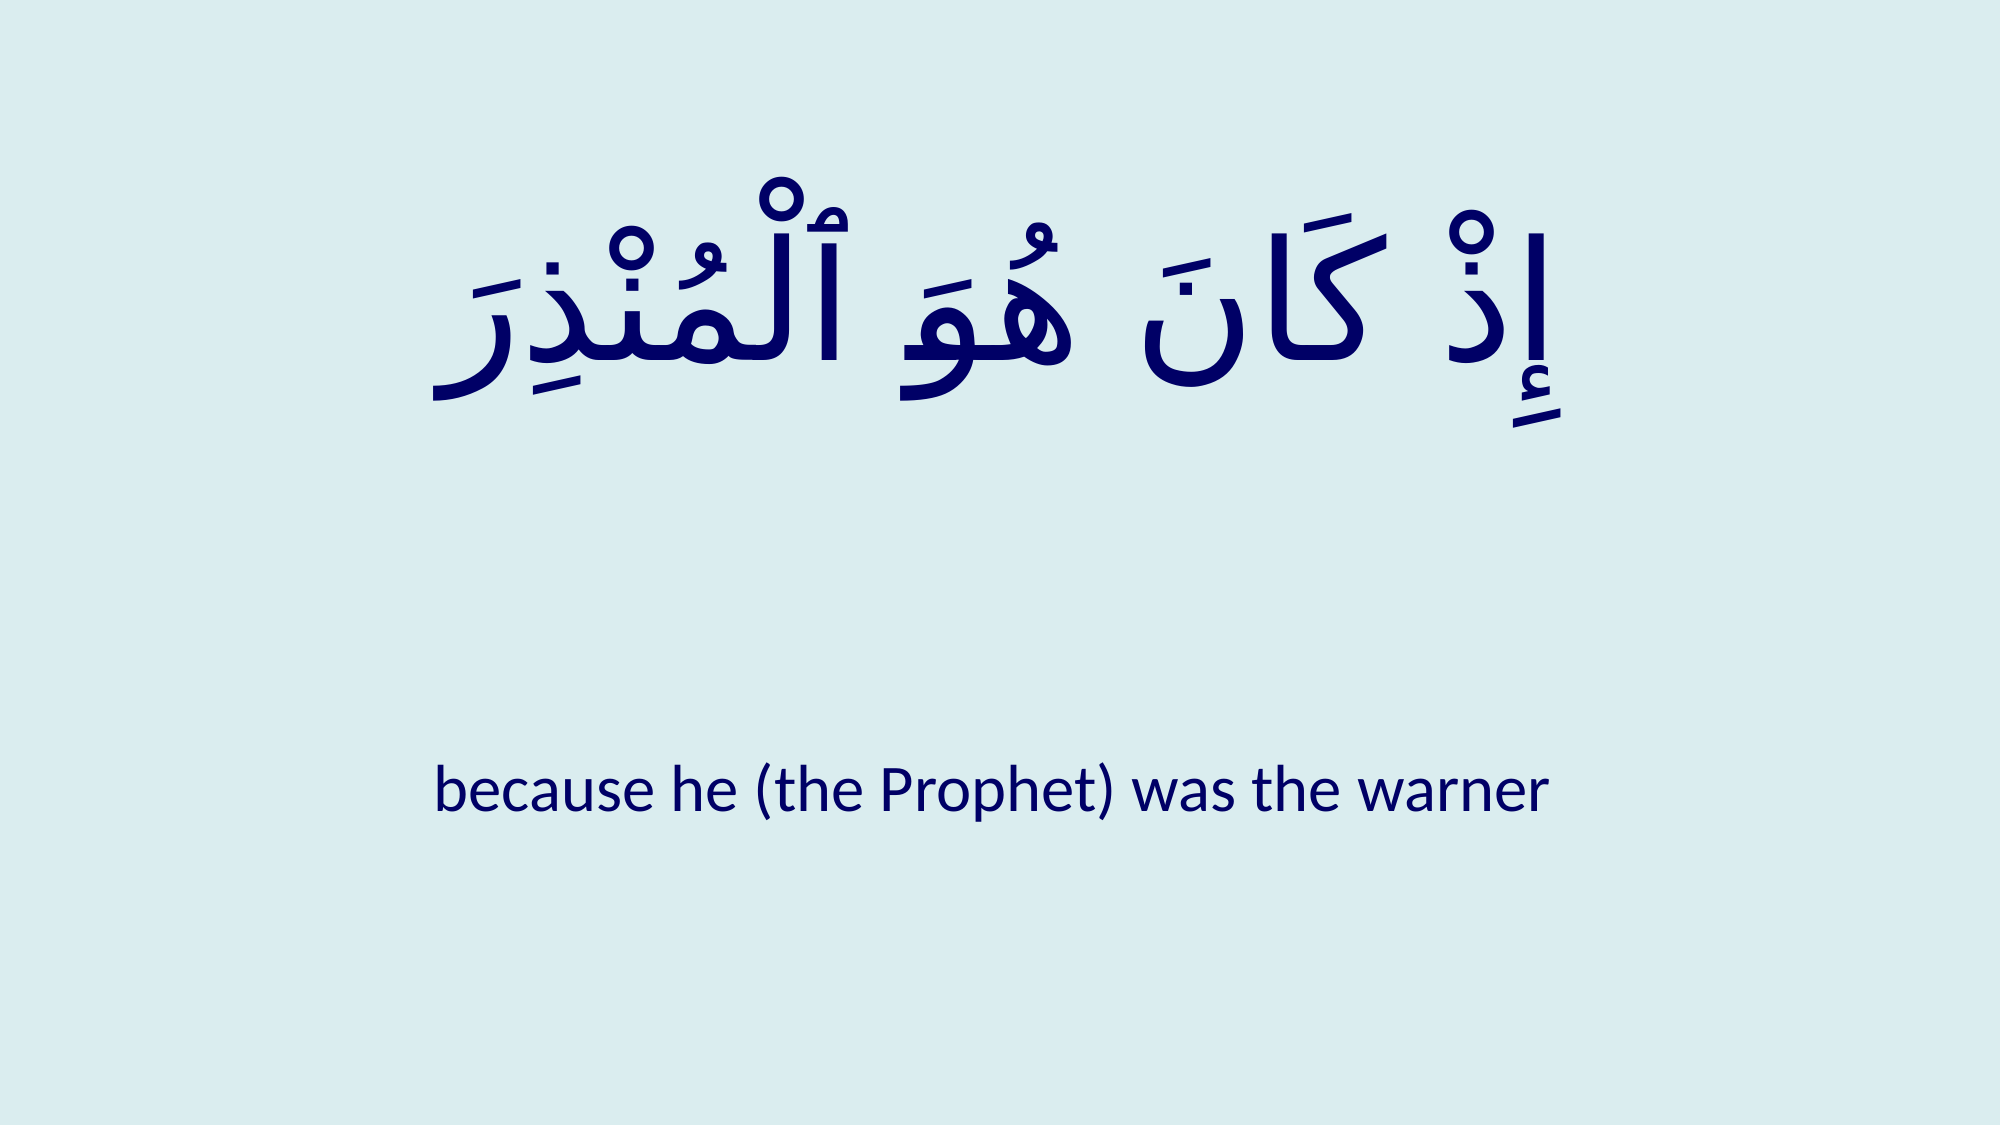

# إِذْ كَانَ هُوَ ٱلْمُنْذِرَ
because he (the Prophet) was the warner